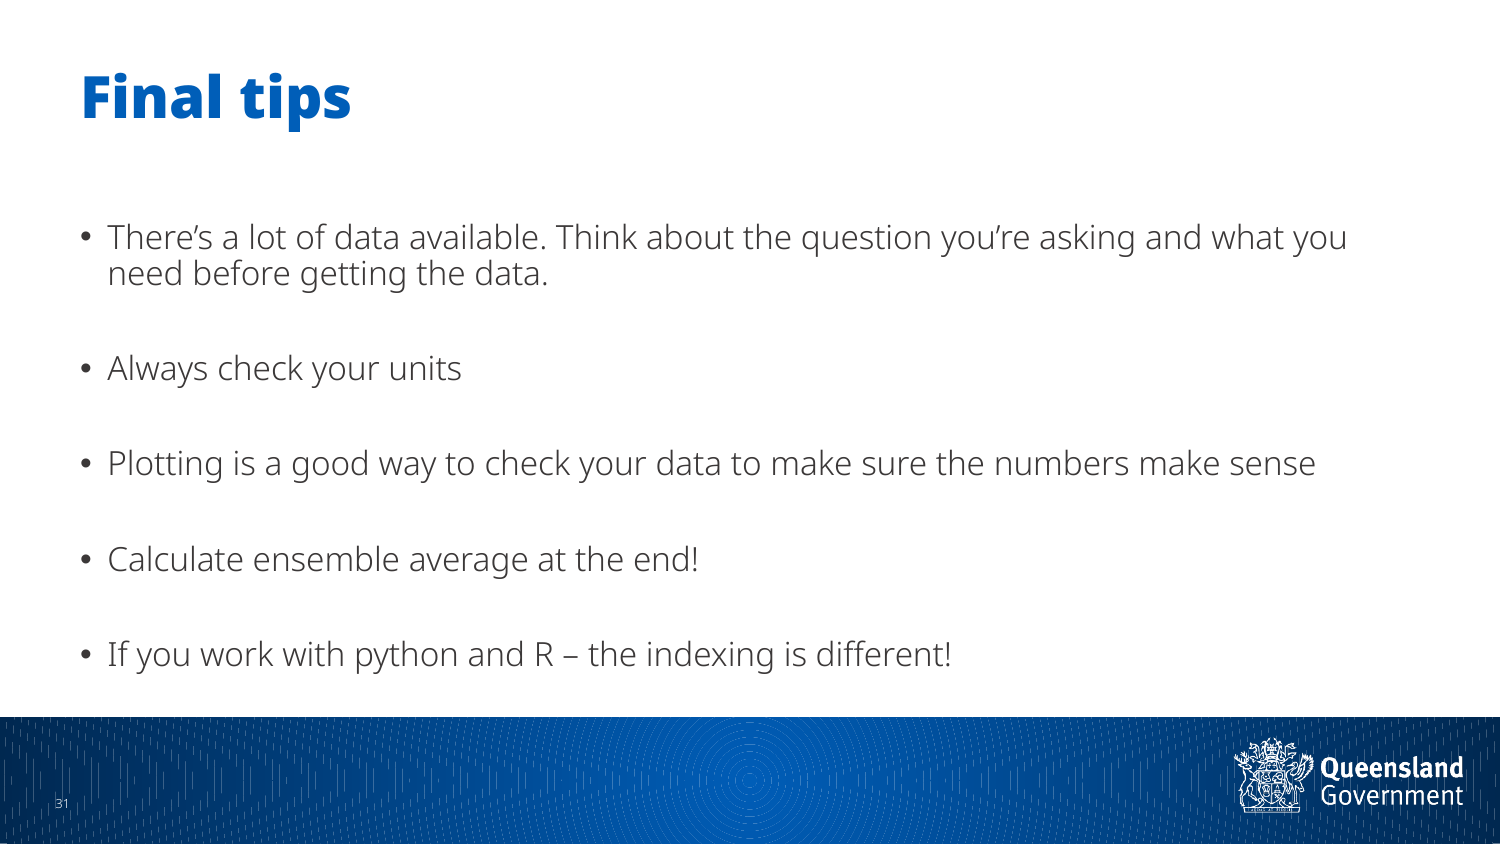

# Final tips
There’s a lot of data available. Think about the question you’re asking and what you need before getting the data.

Always check your units

Plotting is a good way to check your data to make sure the numbers make sense

Calculate ensemble average at the end!

If you work with python and R – the indexing is different!
31